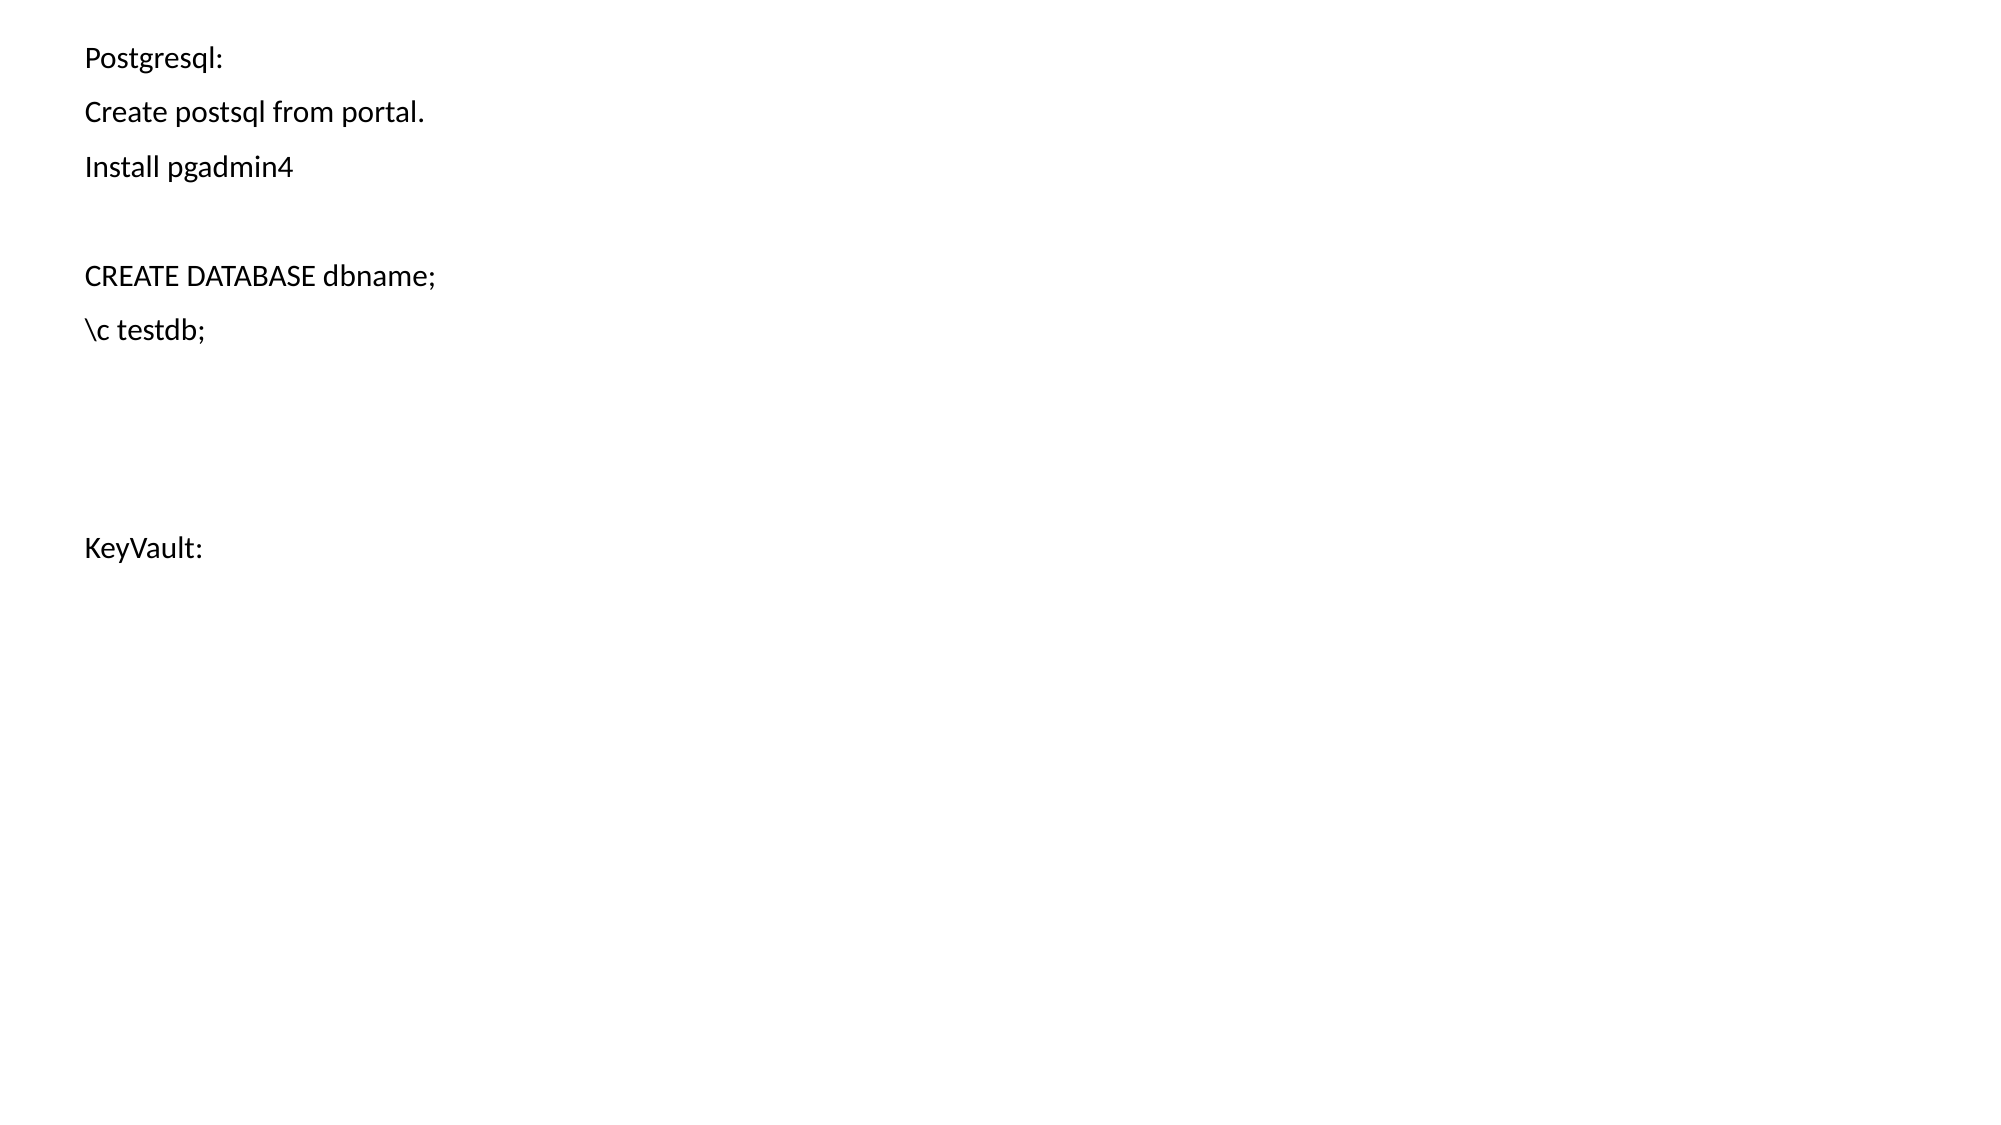

Postgresql:
Create postsql from portal.
Install pgadmin4

CREATE DATABASE dbname;
\c testdb;

KeyVault: